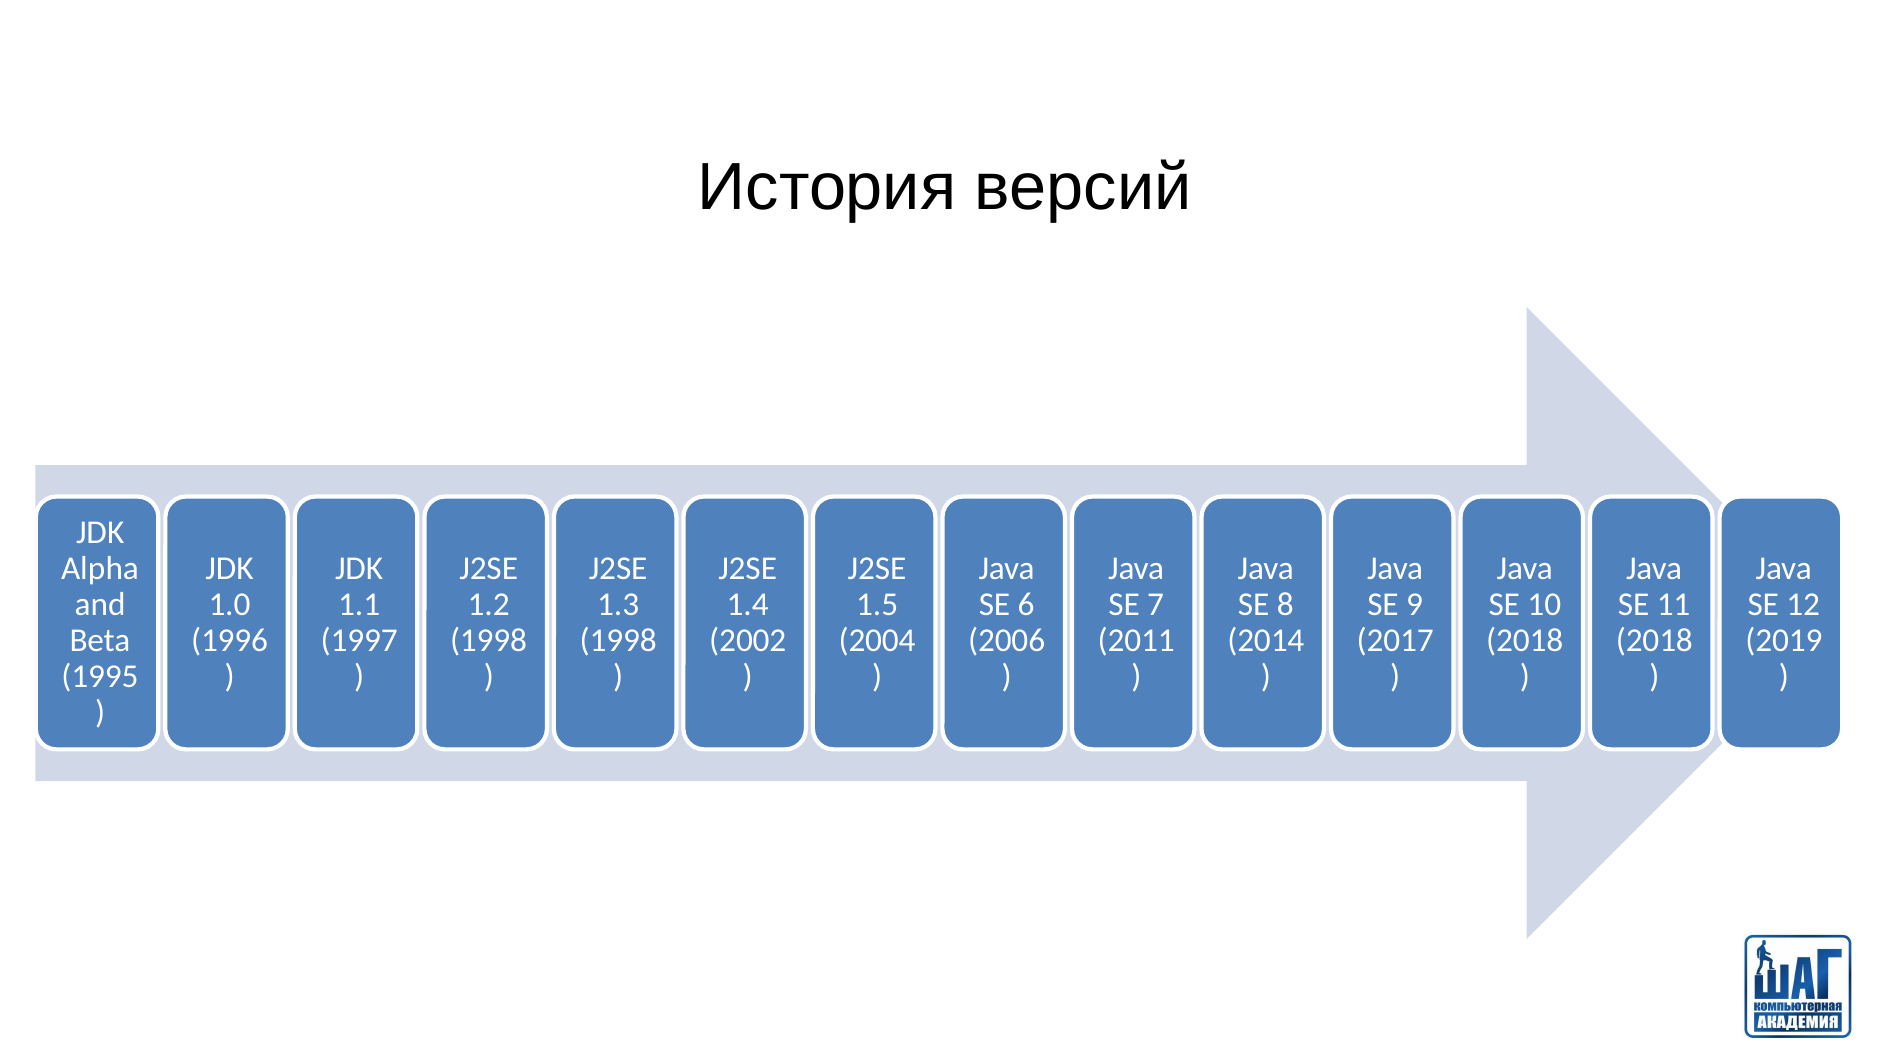

# История версий
JDK Alpha and Beta (1995)
JDK 1.0 (1996)
JDK 1.1 (1997)
J2SE 1.2 (1998)
J2SE 1.3 (1998)
J2SE 1.4 (2002)
J2SE 1.5 (2004)
Java SE 6 (2006)
Java SE 7 (2011)
Java SE 8 (2014)
Java SE 9 (2017)
Java SE 10 (2018)
Java SE 11 (2018)
Java SE 12 (2019)